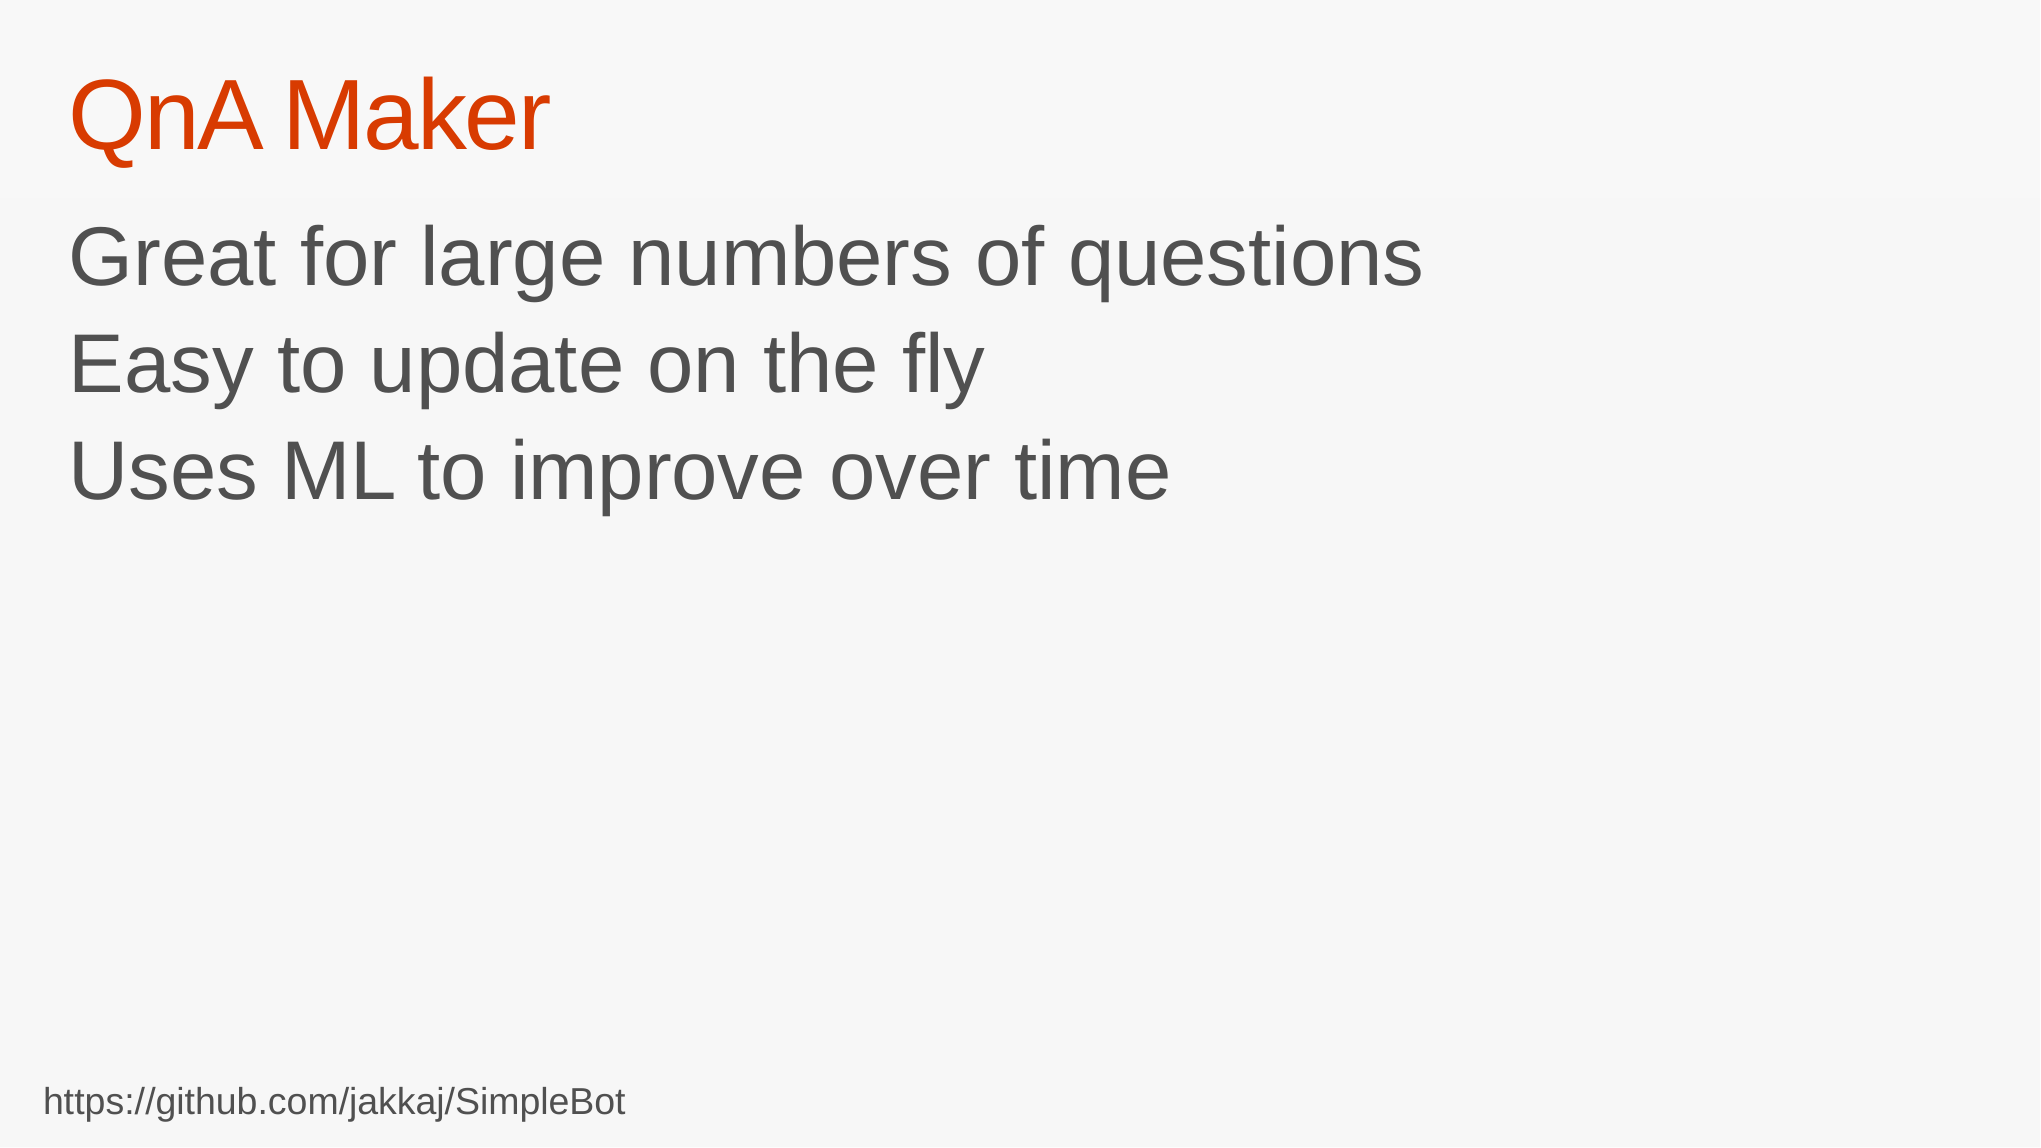

# QnA Maker
Great for large numbers of questions
Easy to update on the fly
Uses ML to improve over time

https://github.com/jakkaj/SimpleBot